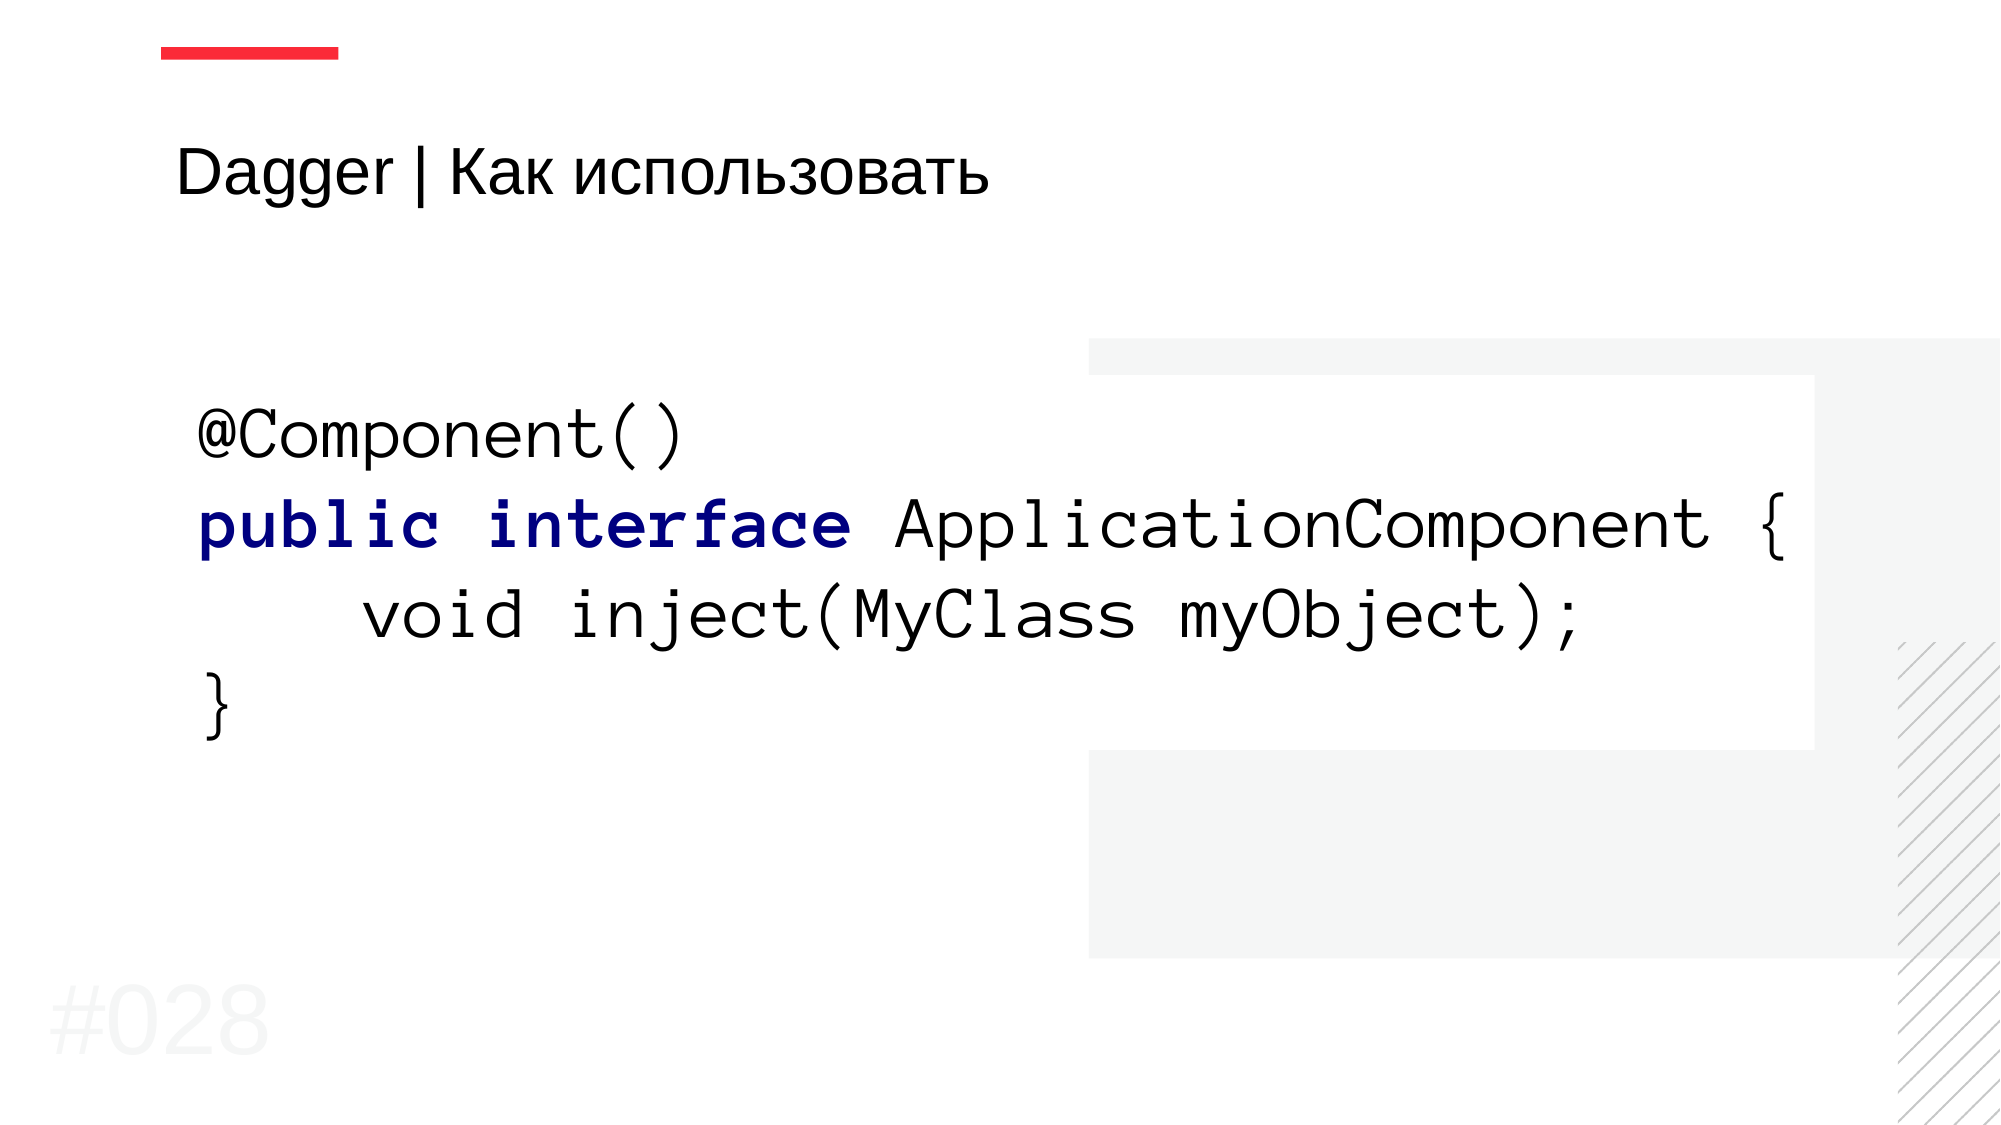

Dagger | Как использовать
@Component()
public interface ApplicationComponent {
    void inject(MyClass myObject);
}
#028